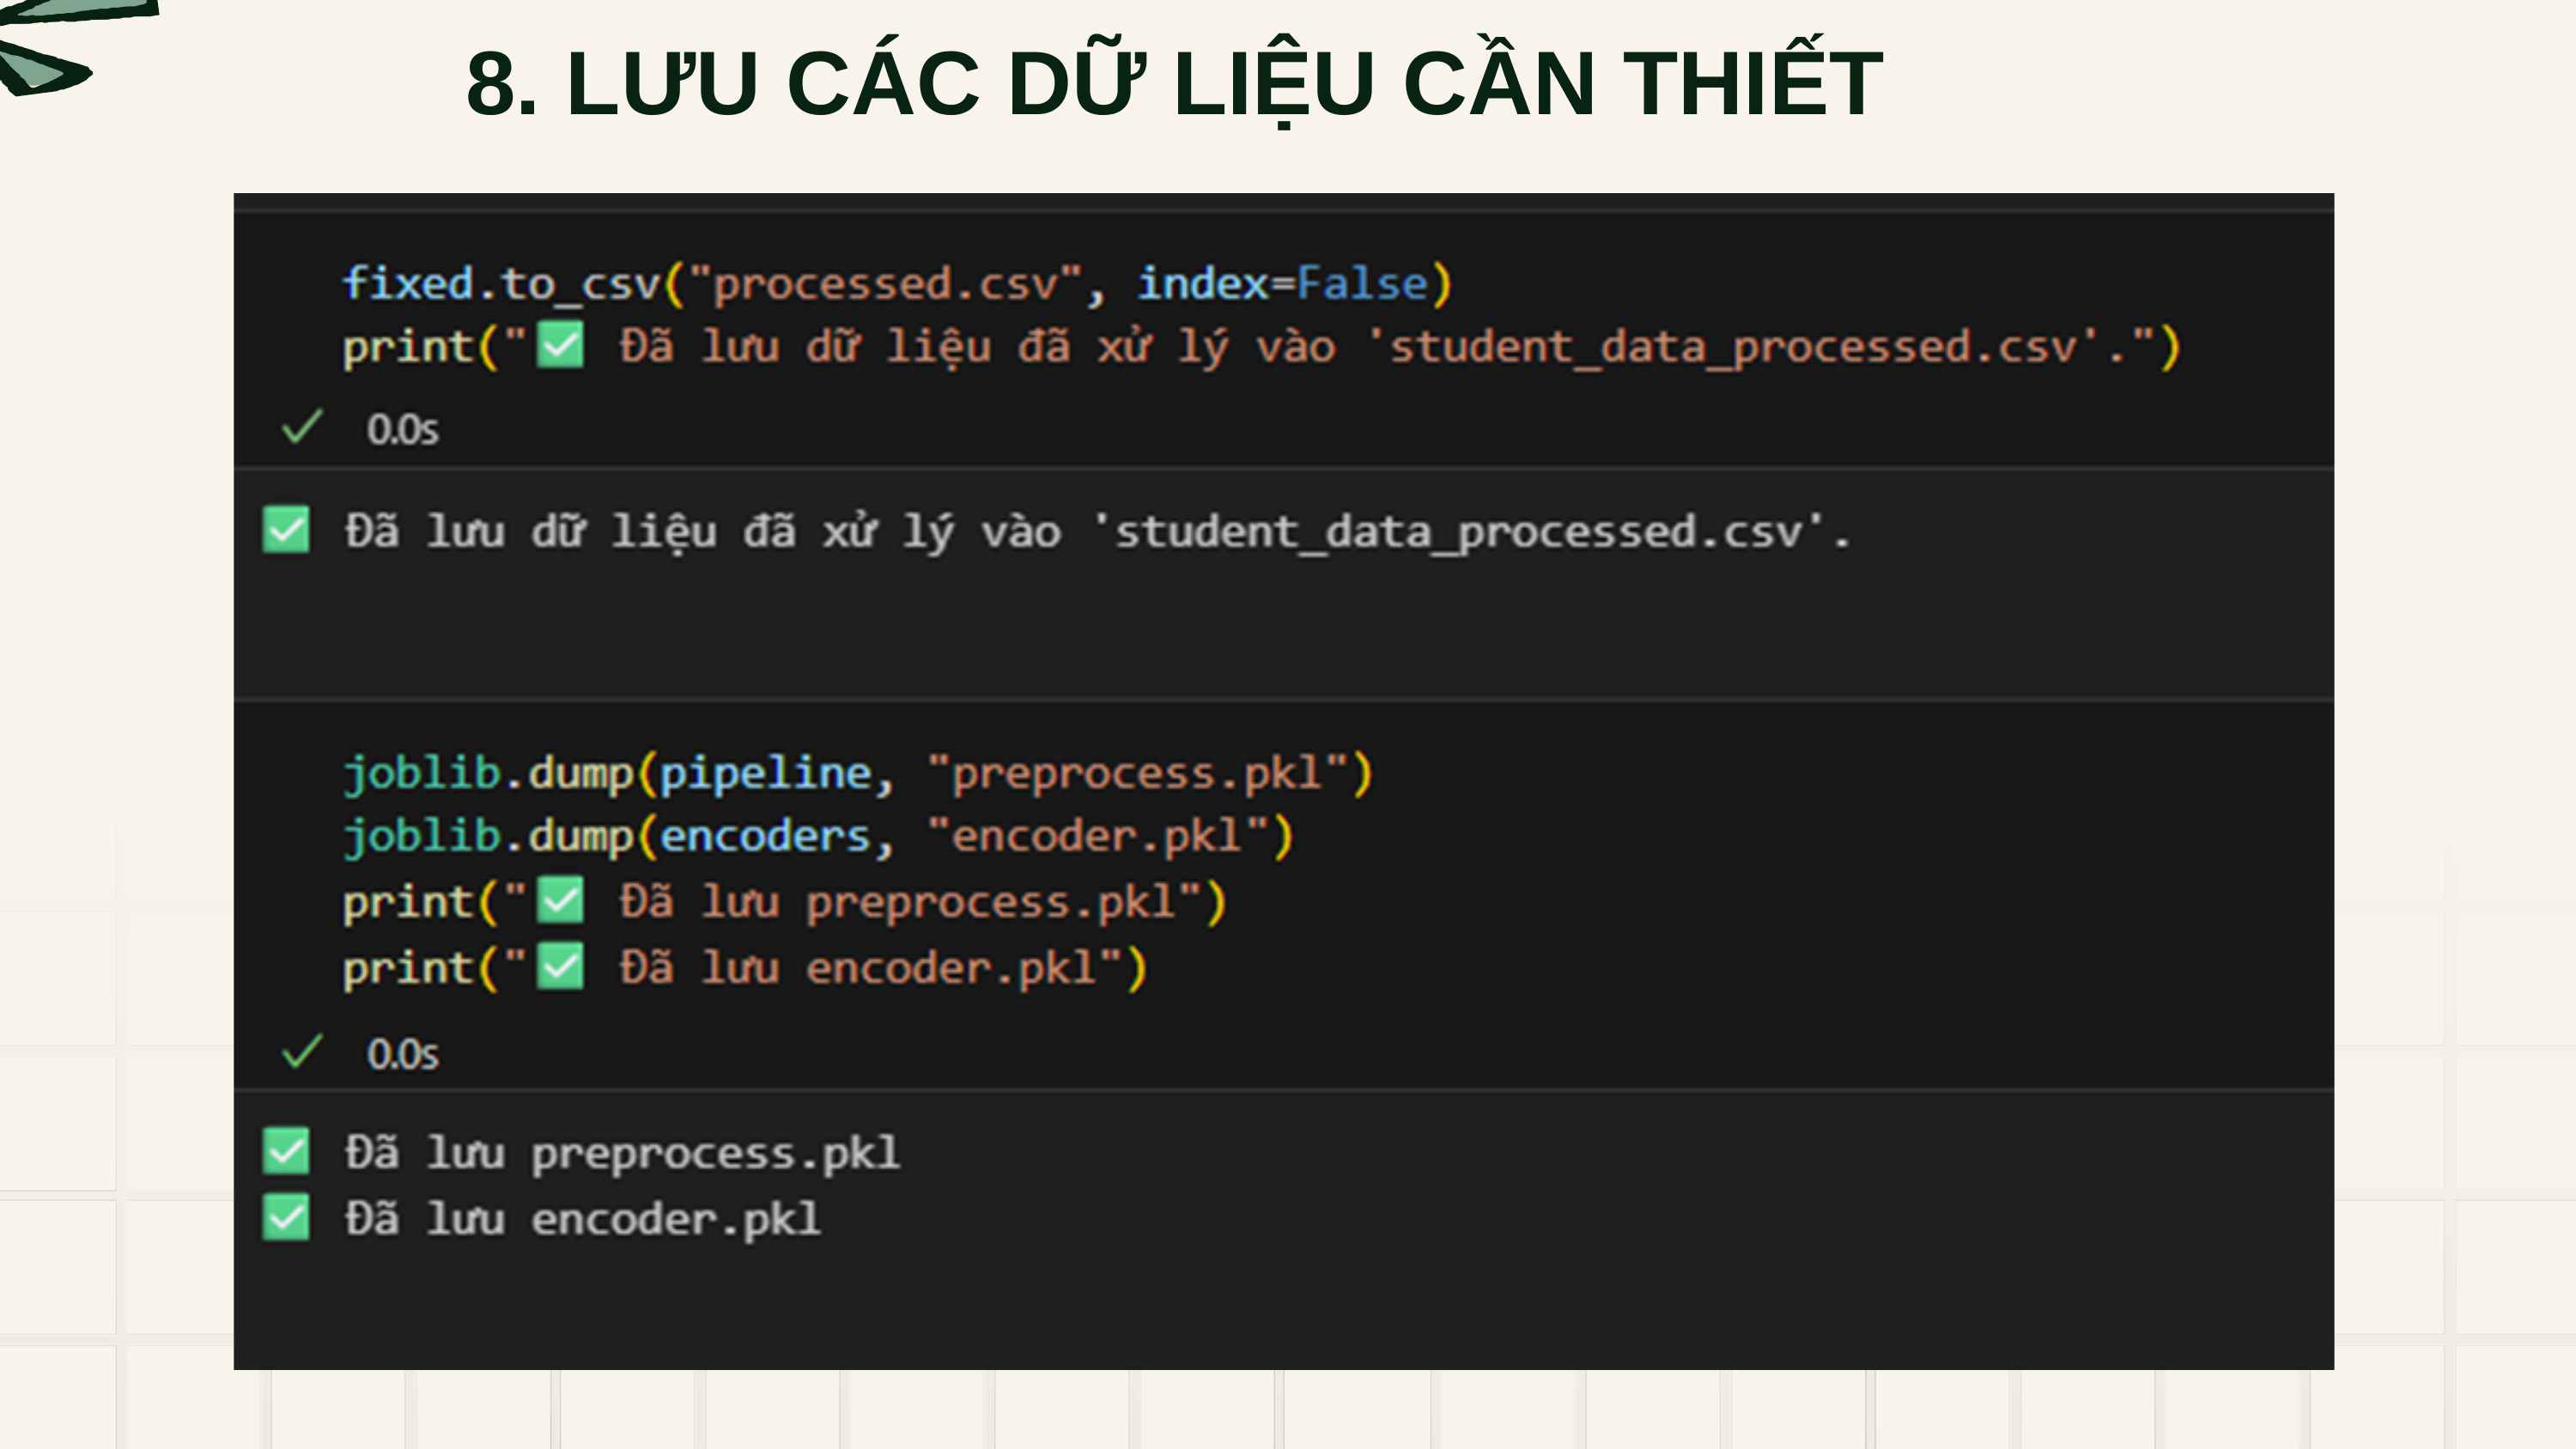

8. LƯU CÁC DỮ LIỆU CẦN THIẾT